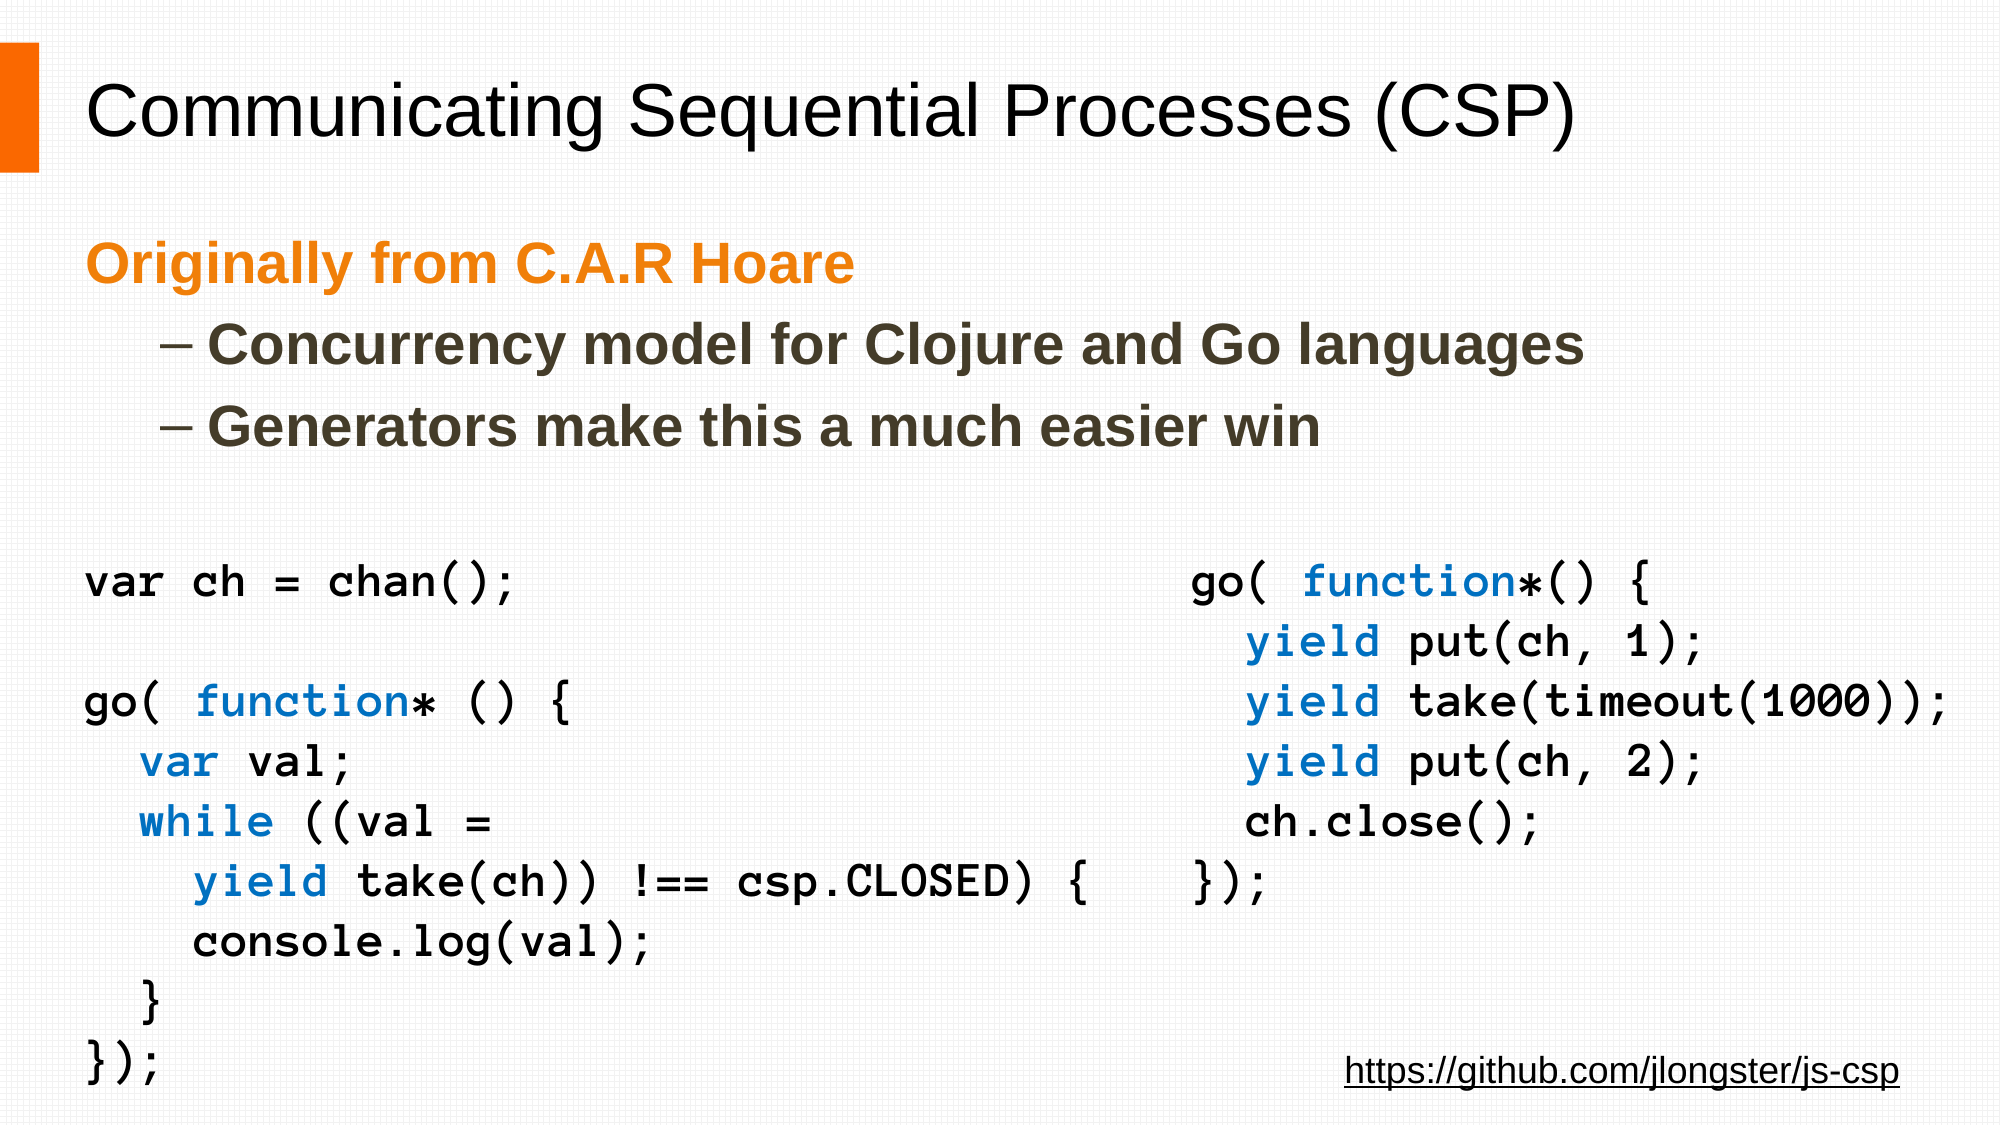

# Communicating Sequential Processes (CSP)
Originally from C.A.R Hoare
Concurrency model for Clojure and Go languages
Generators make this a much easier win

var ch = chan();

go( function* () {
  var val;
  while ((val =
    yield take(ch)) !== csp.CLOSED) {
    console.log(val);
  }
});
go( function*() {
  yield put(ch, 1);
  yield take(timeout(1000));
  yield put(ch, 2);
  ch.close();
});
https://github.com/jlongster/js-csp